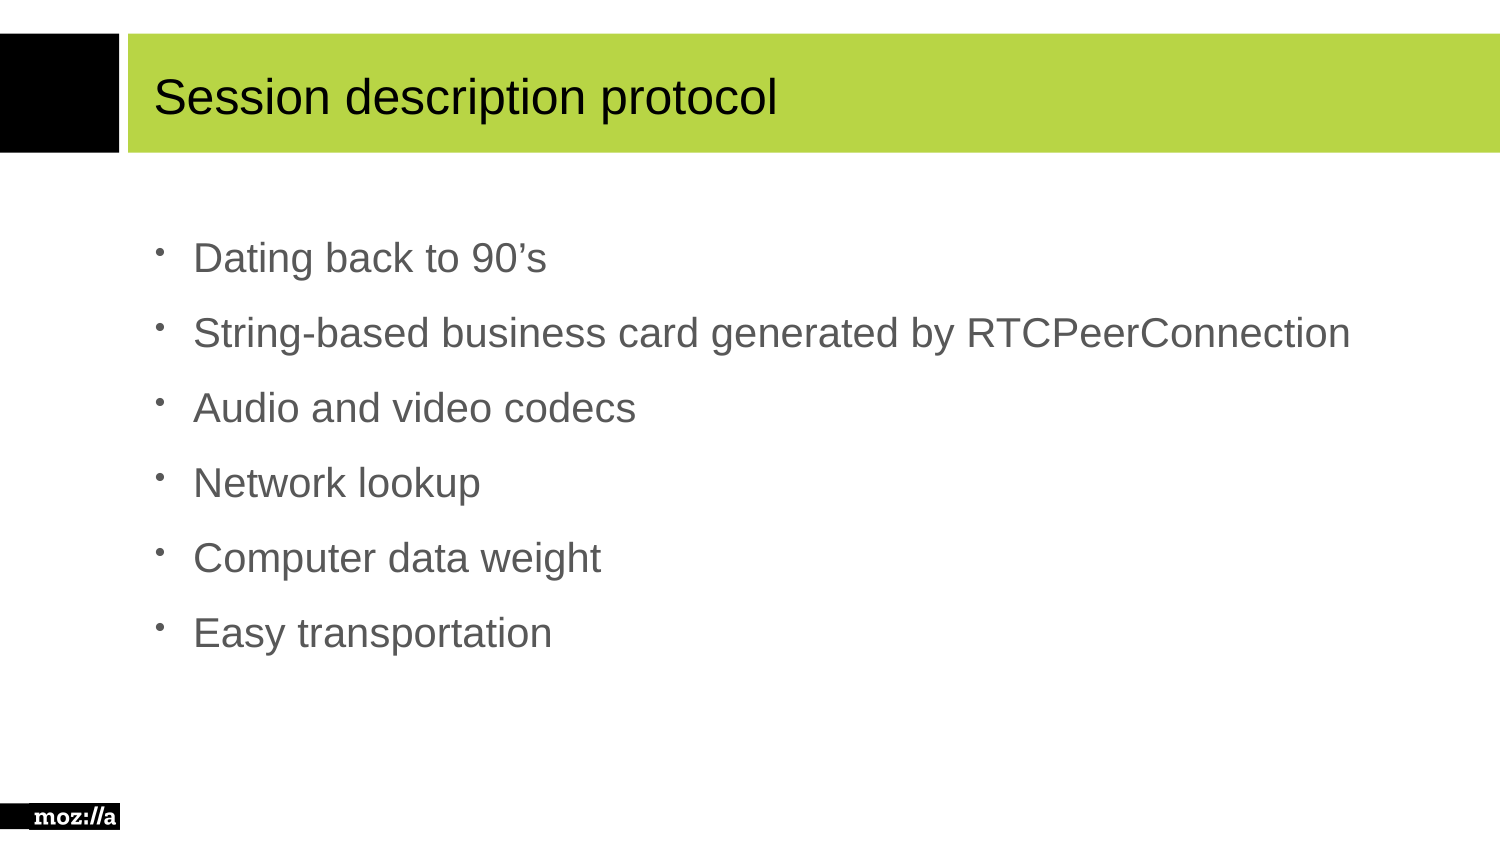

# Session description protocol
Dating back to 90’s
String-based business card generated by RTCPeerConnection
Audio and video codecs
Network lookup
Computer data weight
Easy transportation
14